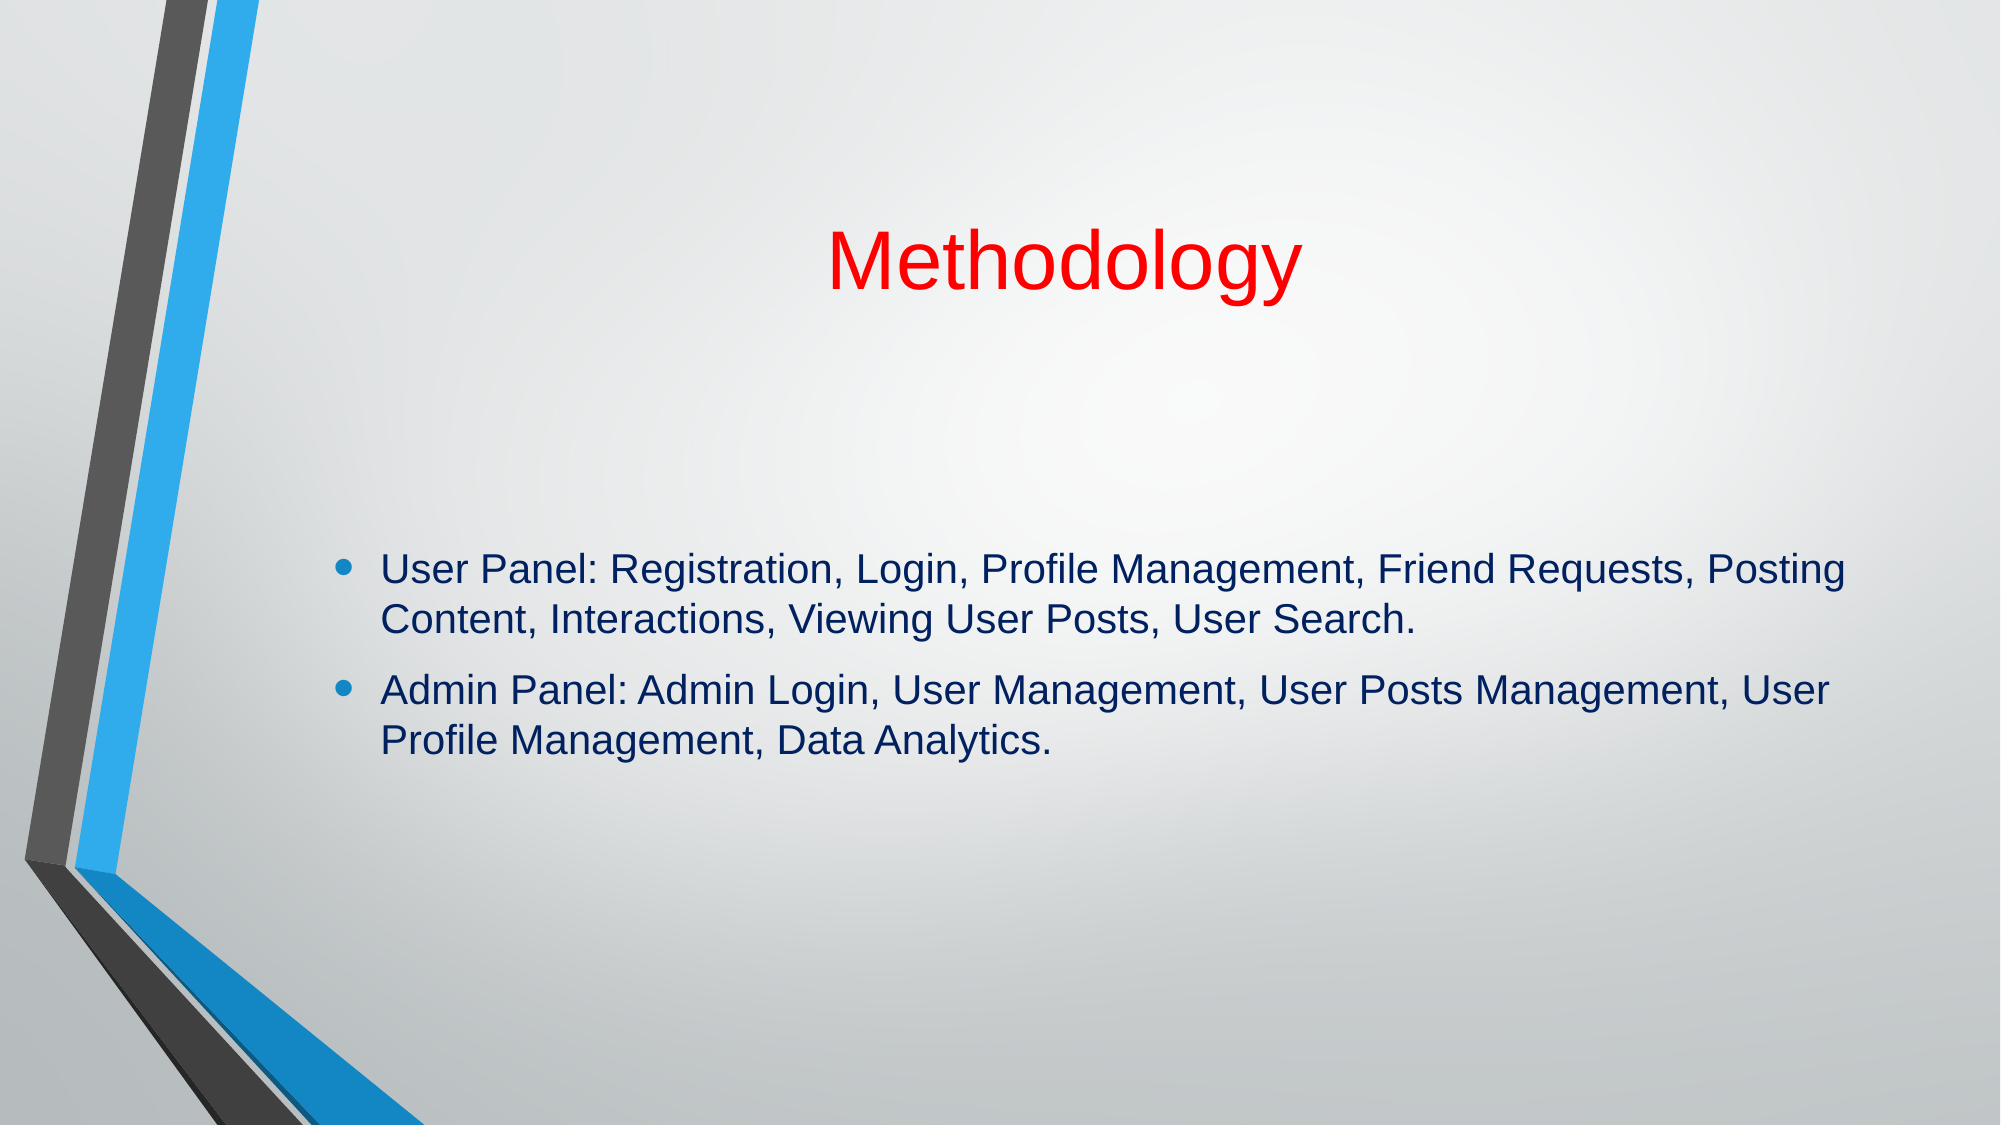

# Methodology
User Panel: Registration, Login, Profile Management, Friend Requests, Posting Content, Interactions, Viewing User Posts, User Search.
Admin Panel: Admin Login, User Management, User Posts Management, User Profile Management, Data Analytics.